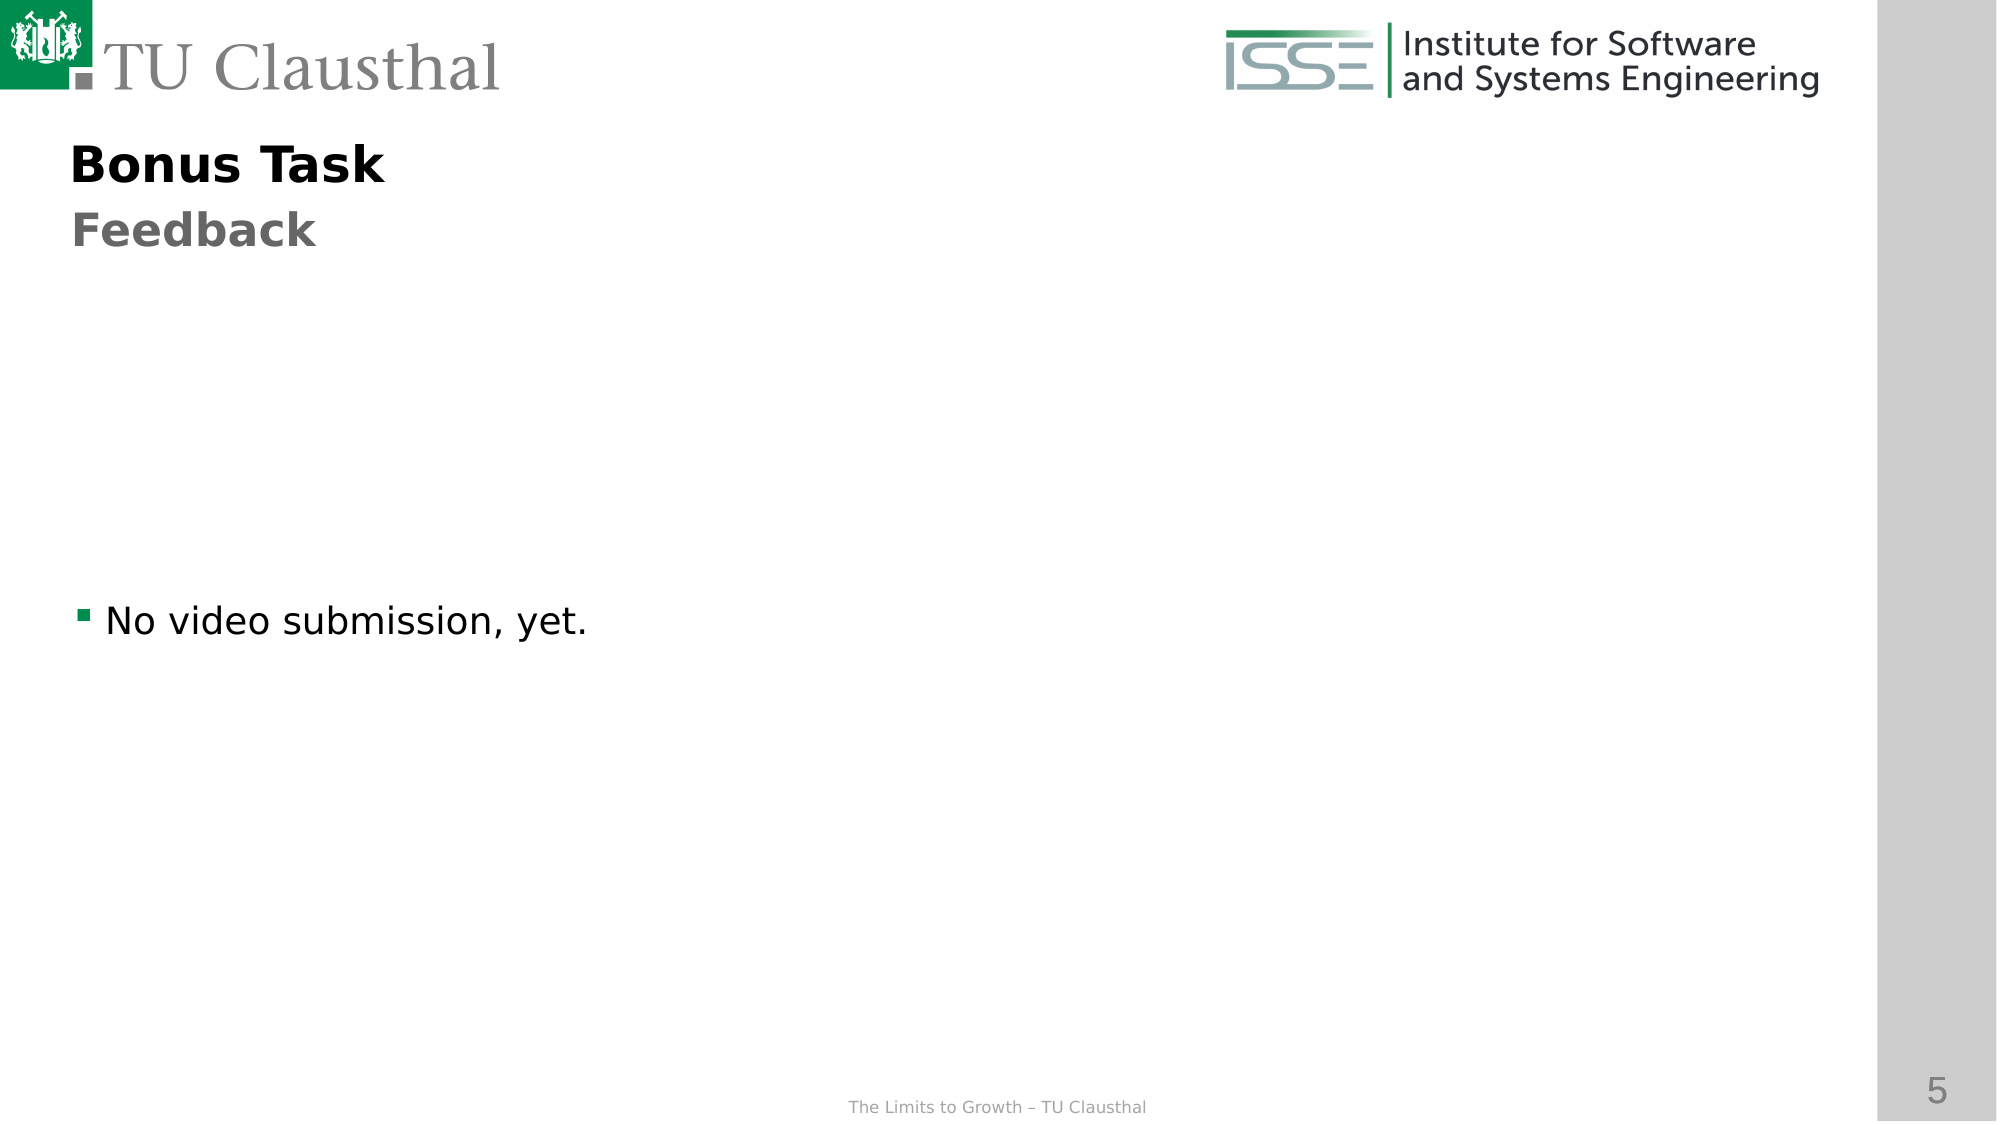

Bonus Task
Feedback
No video submission, yet.